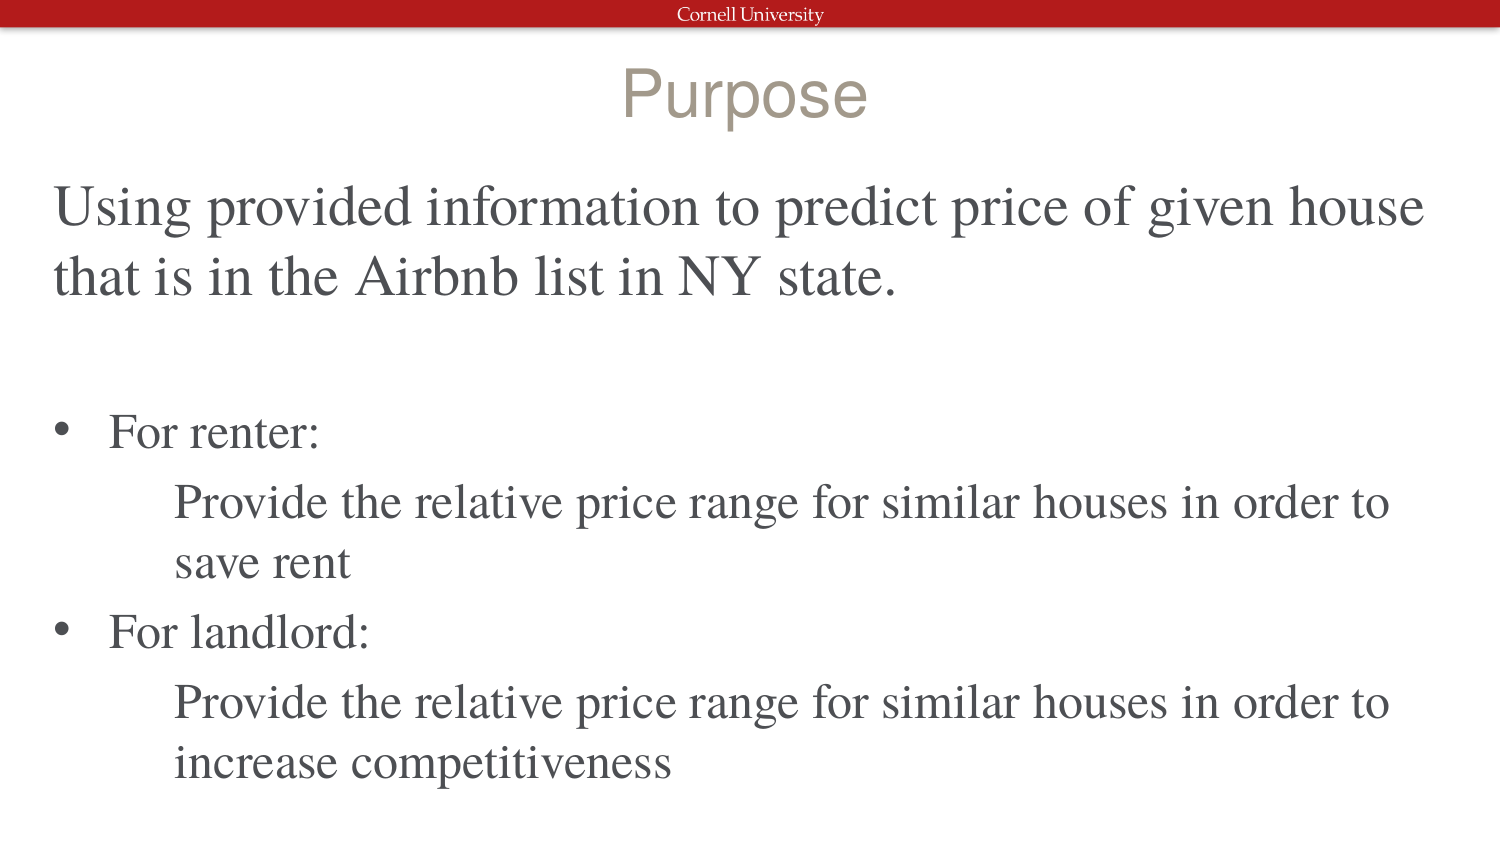

# Purpose
Using provided information to predict price of given house that is in the Airbnb list in NY state.

For renter:
Provide the relative price range for similar houses in order to save rent
For landlord:
Provide the relative price range for similar houses in order to increase competitiveness